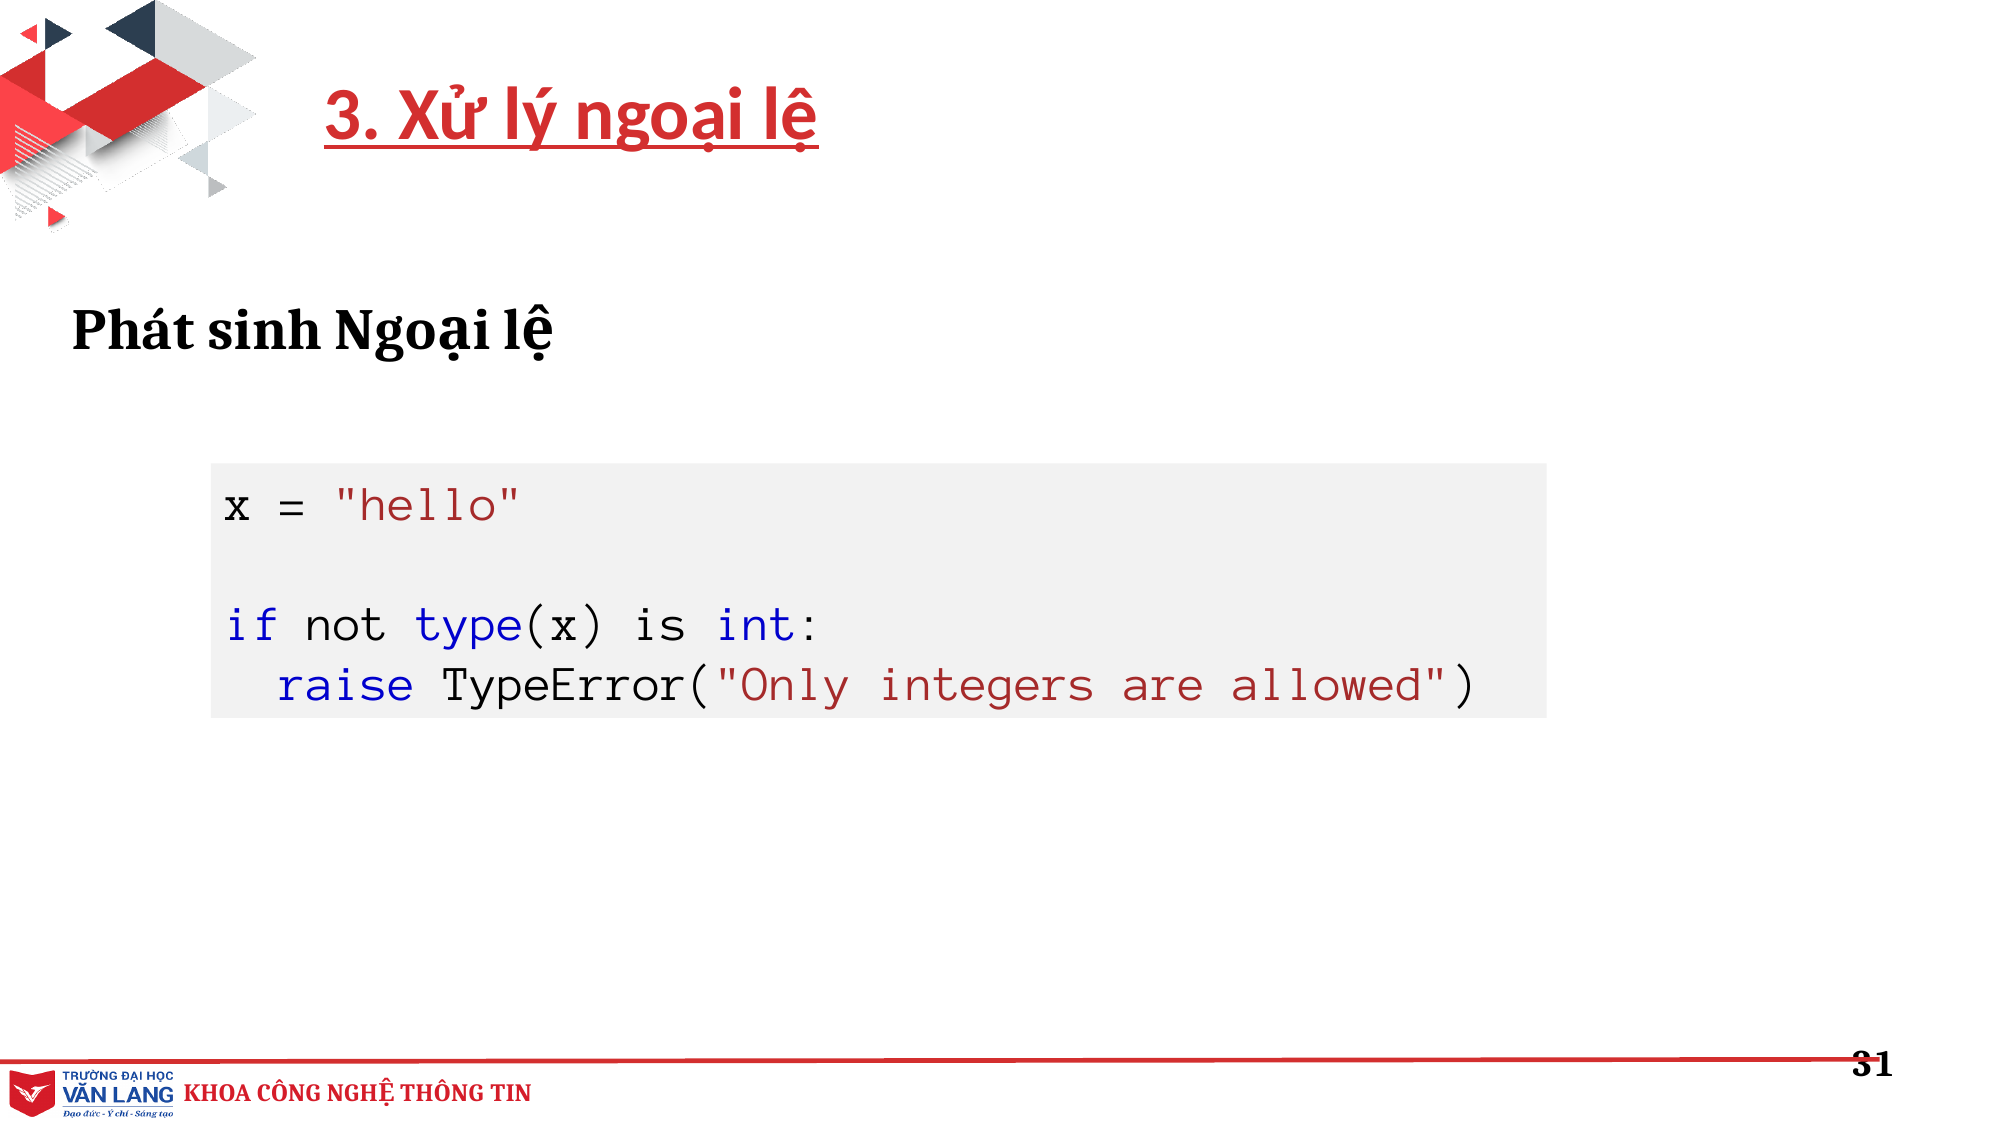

3. Xử lý ngoại lệ

Phát sinh Ngoại lệ

x = "hello"
if not type(x) is int:
  raise TypeError("Only integers are allowed")